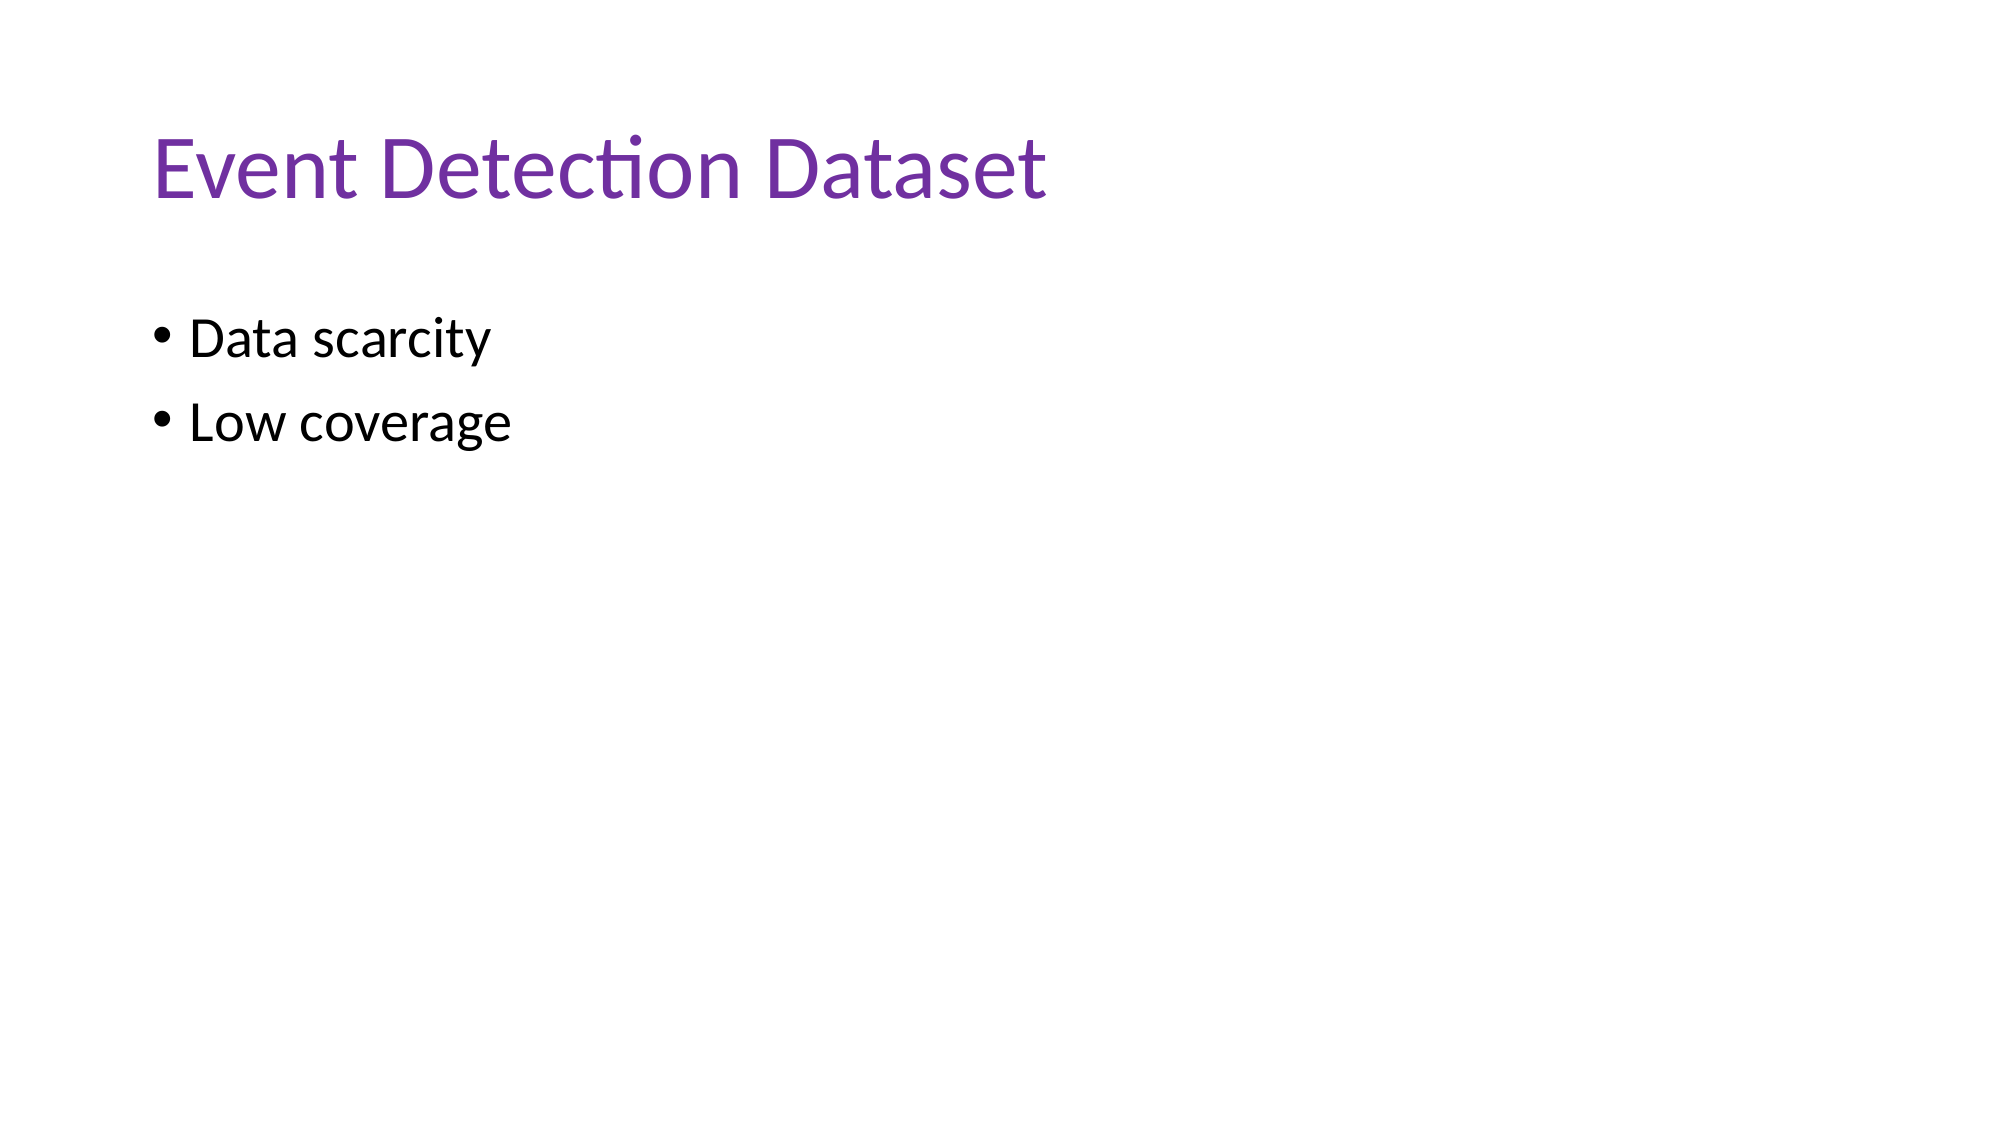

# Event Detection Dataset
Data scarcity
Low coverage